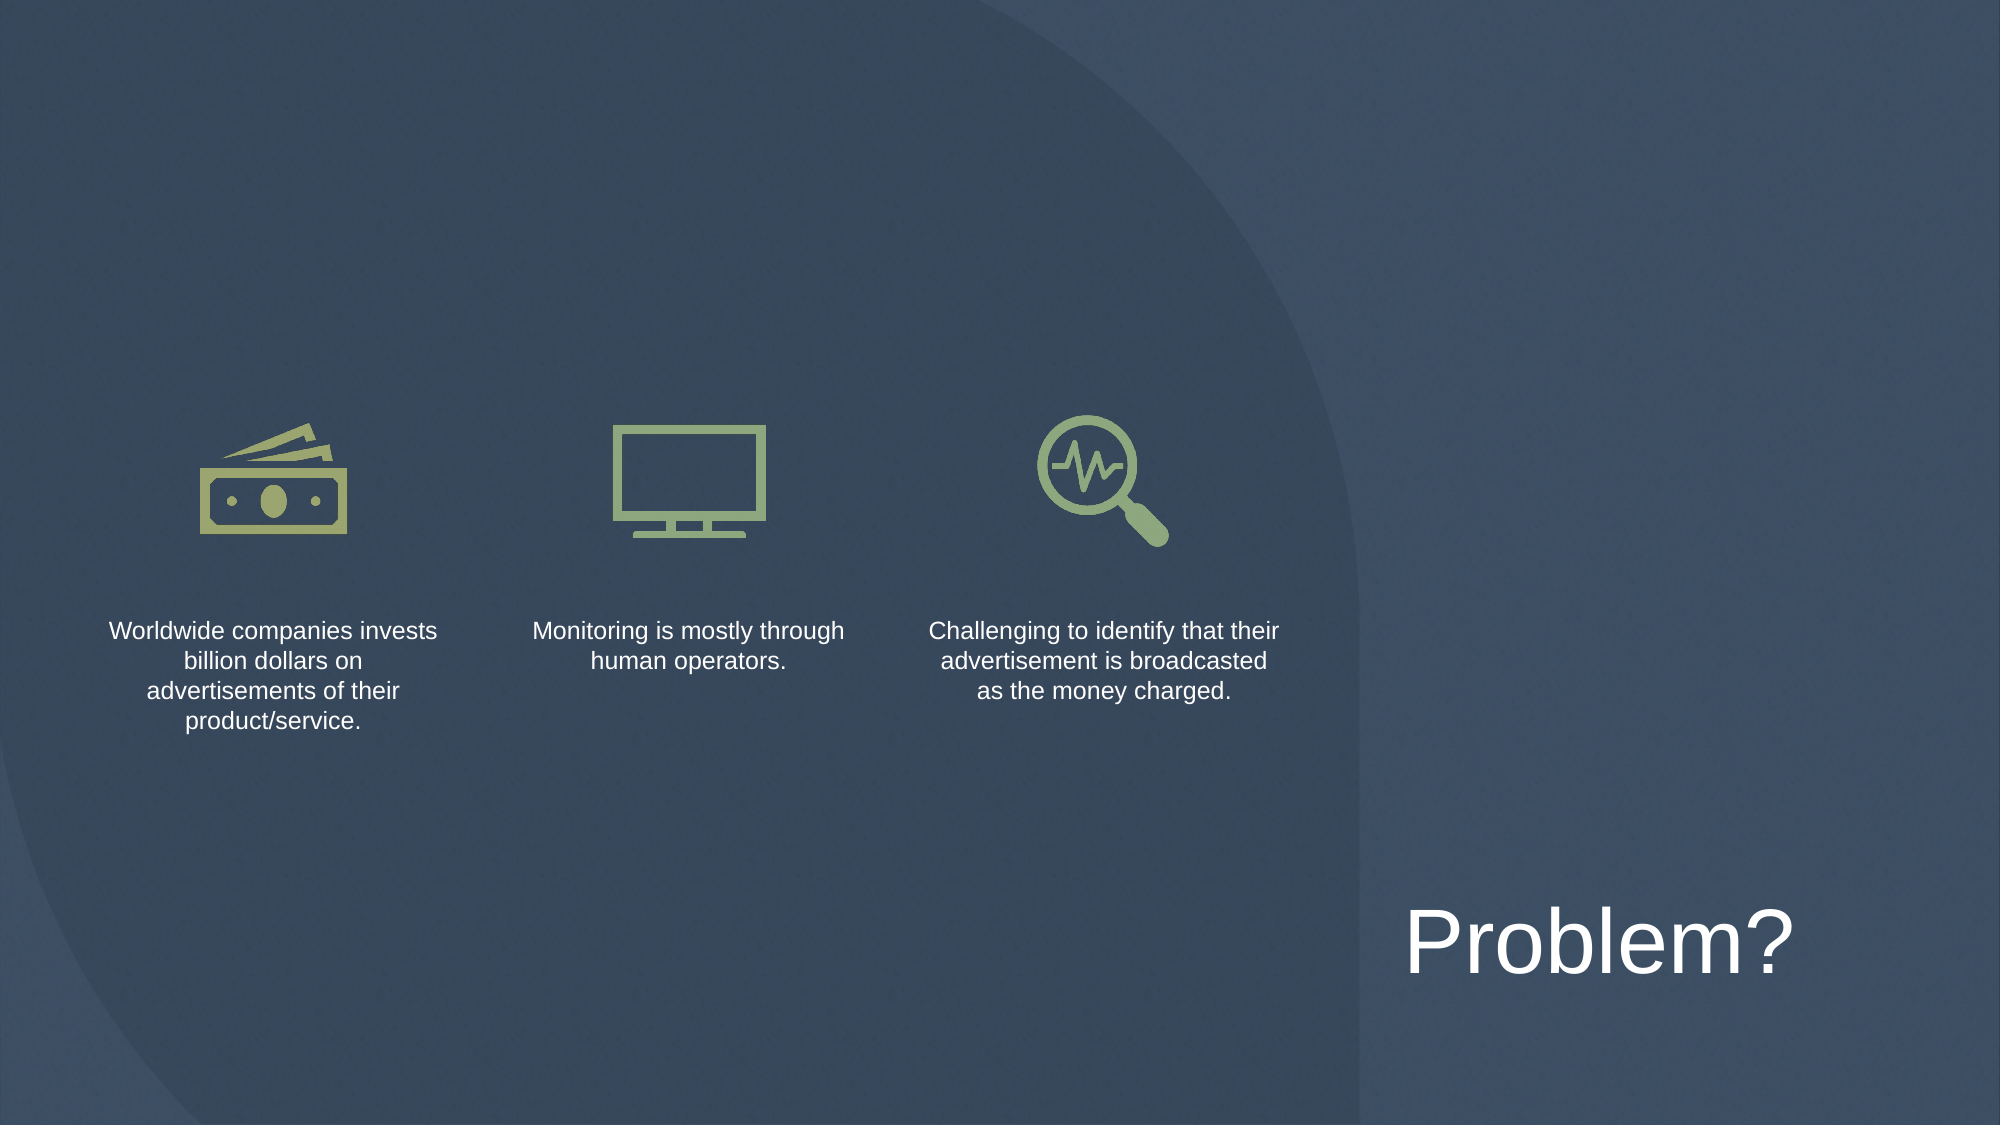

# Problem?
Worldwide companies invests billion dollars on advertisements of their product/service.
Monitoring is mostly through human operators.
Challenging to identify that their advertisement is broadcasted as the money charged.